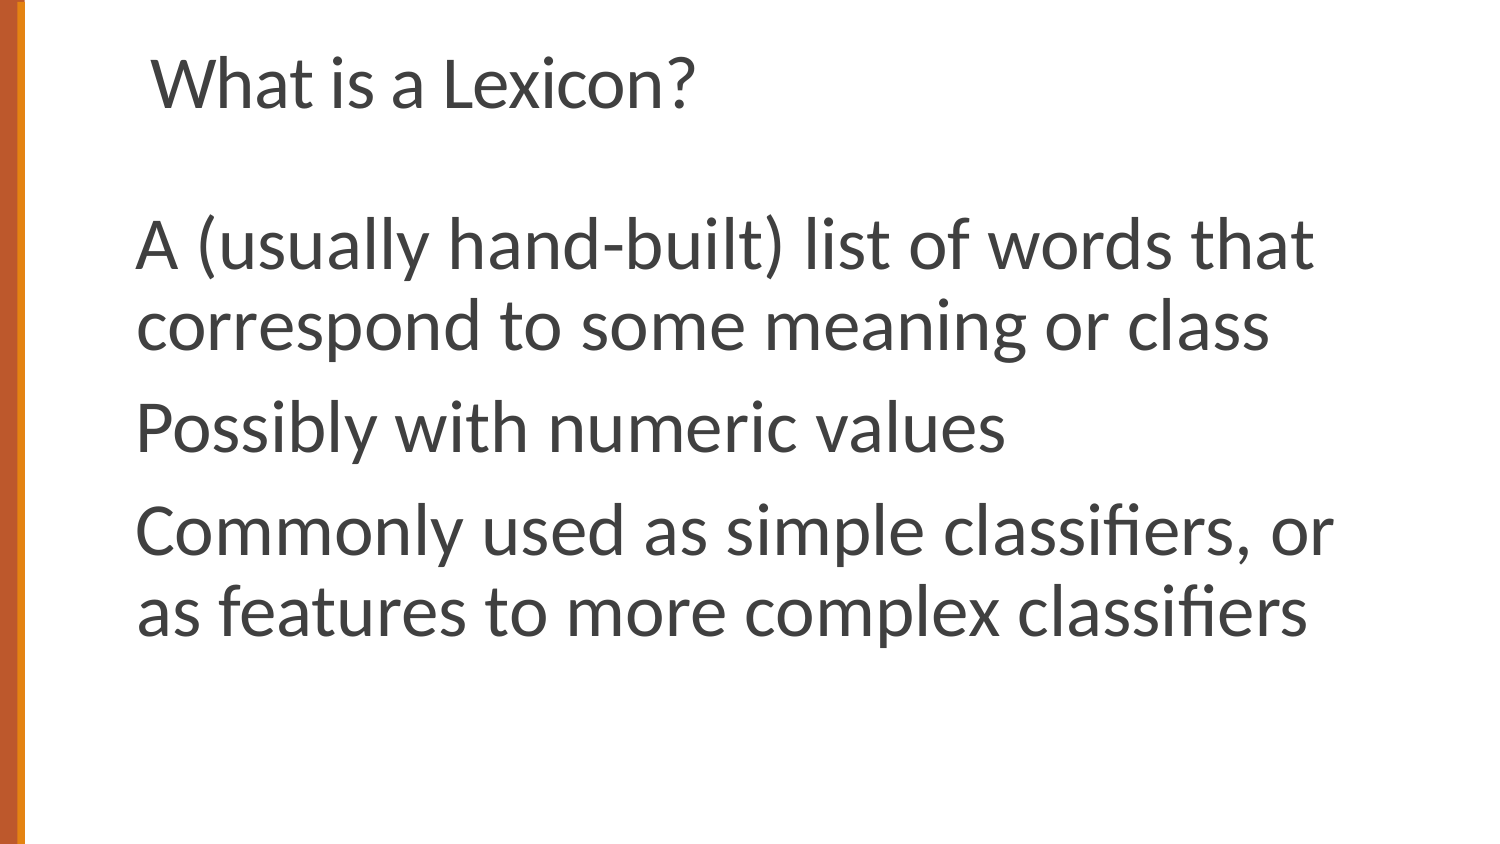

# What is a Lexicon?
A (usually hand-built) list of words that correspond to some meaning or class
Possibly with numeric values
Commonly used as simple classifiers, or as features to more complex classifiers